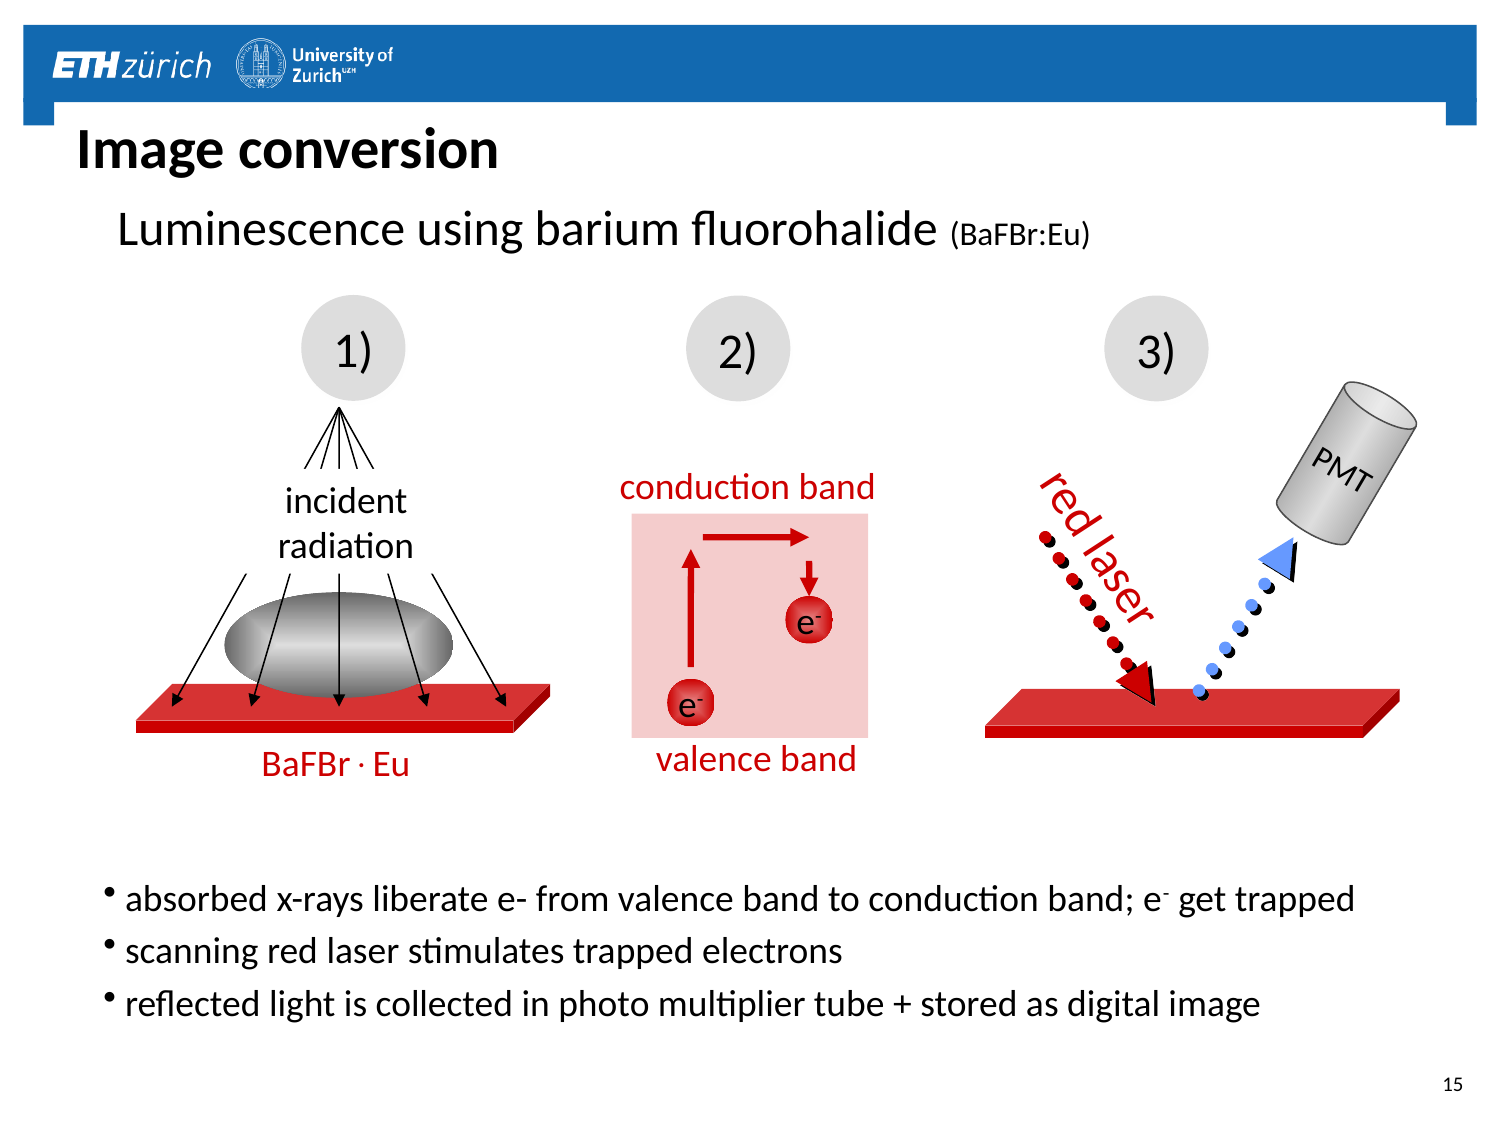

# Image conversion
Luminescence using barium fluorohalide (BaFBr:Eu)
1)
2)
3)
PMT

conduction band
incident radiation

red laser

e-
e-

valence band
BaFBr⋅Eu
 absorbed x-rays liberate e- from valence band to conduction band; e- get trapped
 scanning red laser stimulates trapped electrons
 reflected light is collected in photo multiplier tube + stored as digital image
15